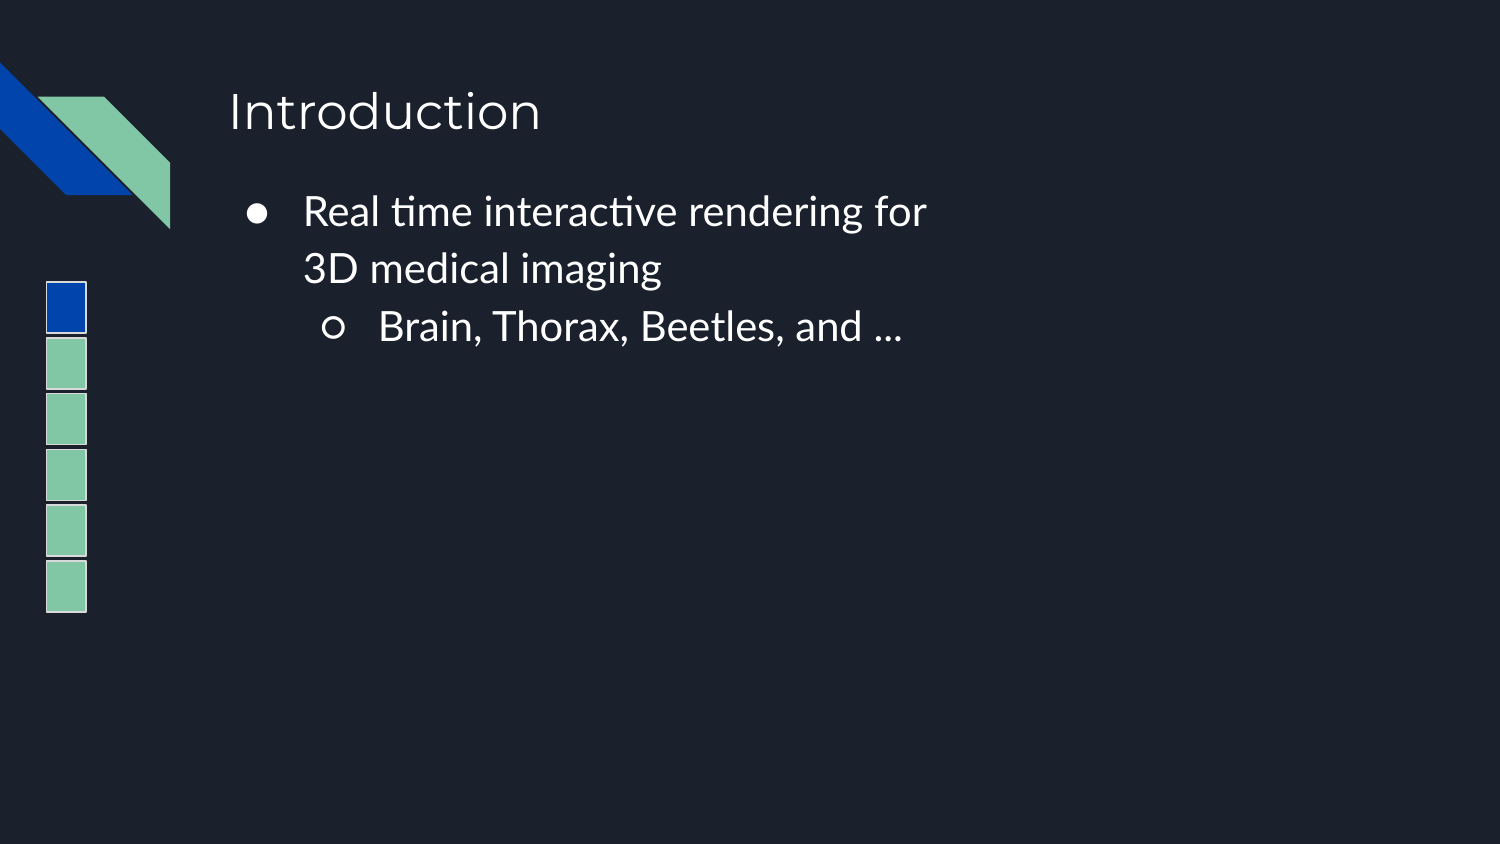

# Introduction
Real time interactive rendering for 3D medical imaging
Brain, Thorax, Beetles, and ...